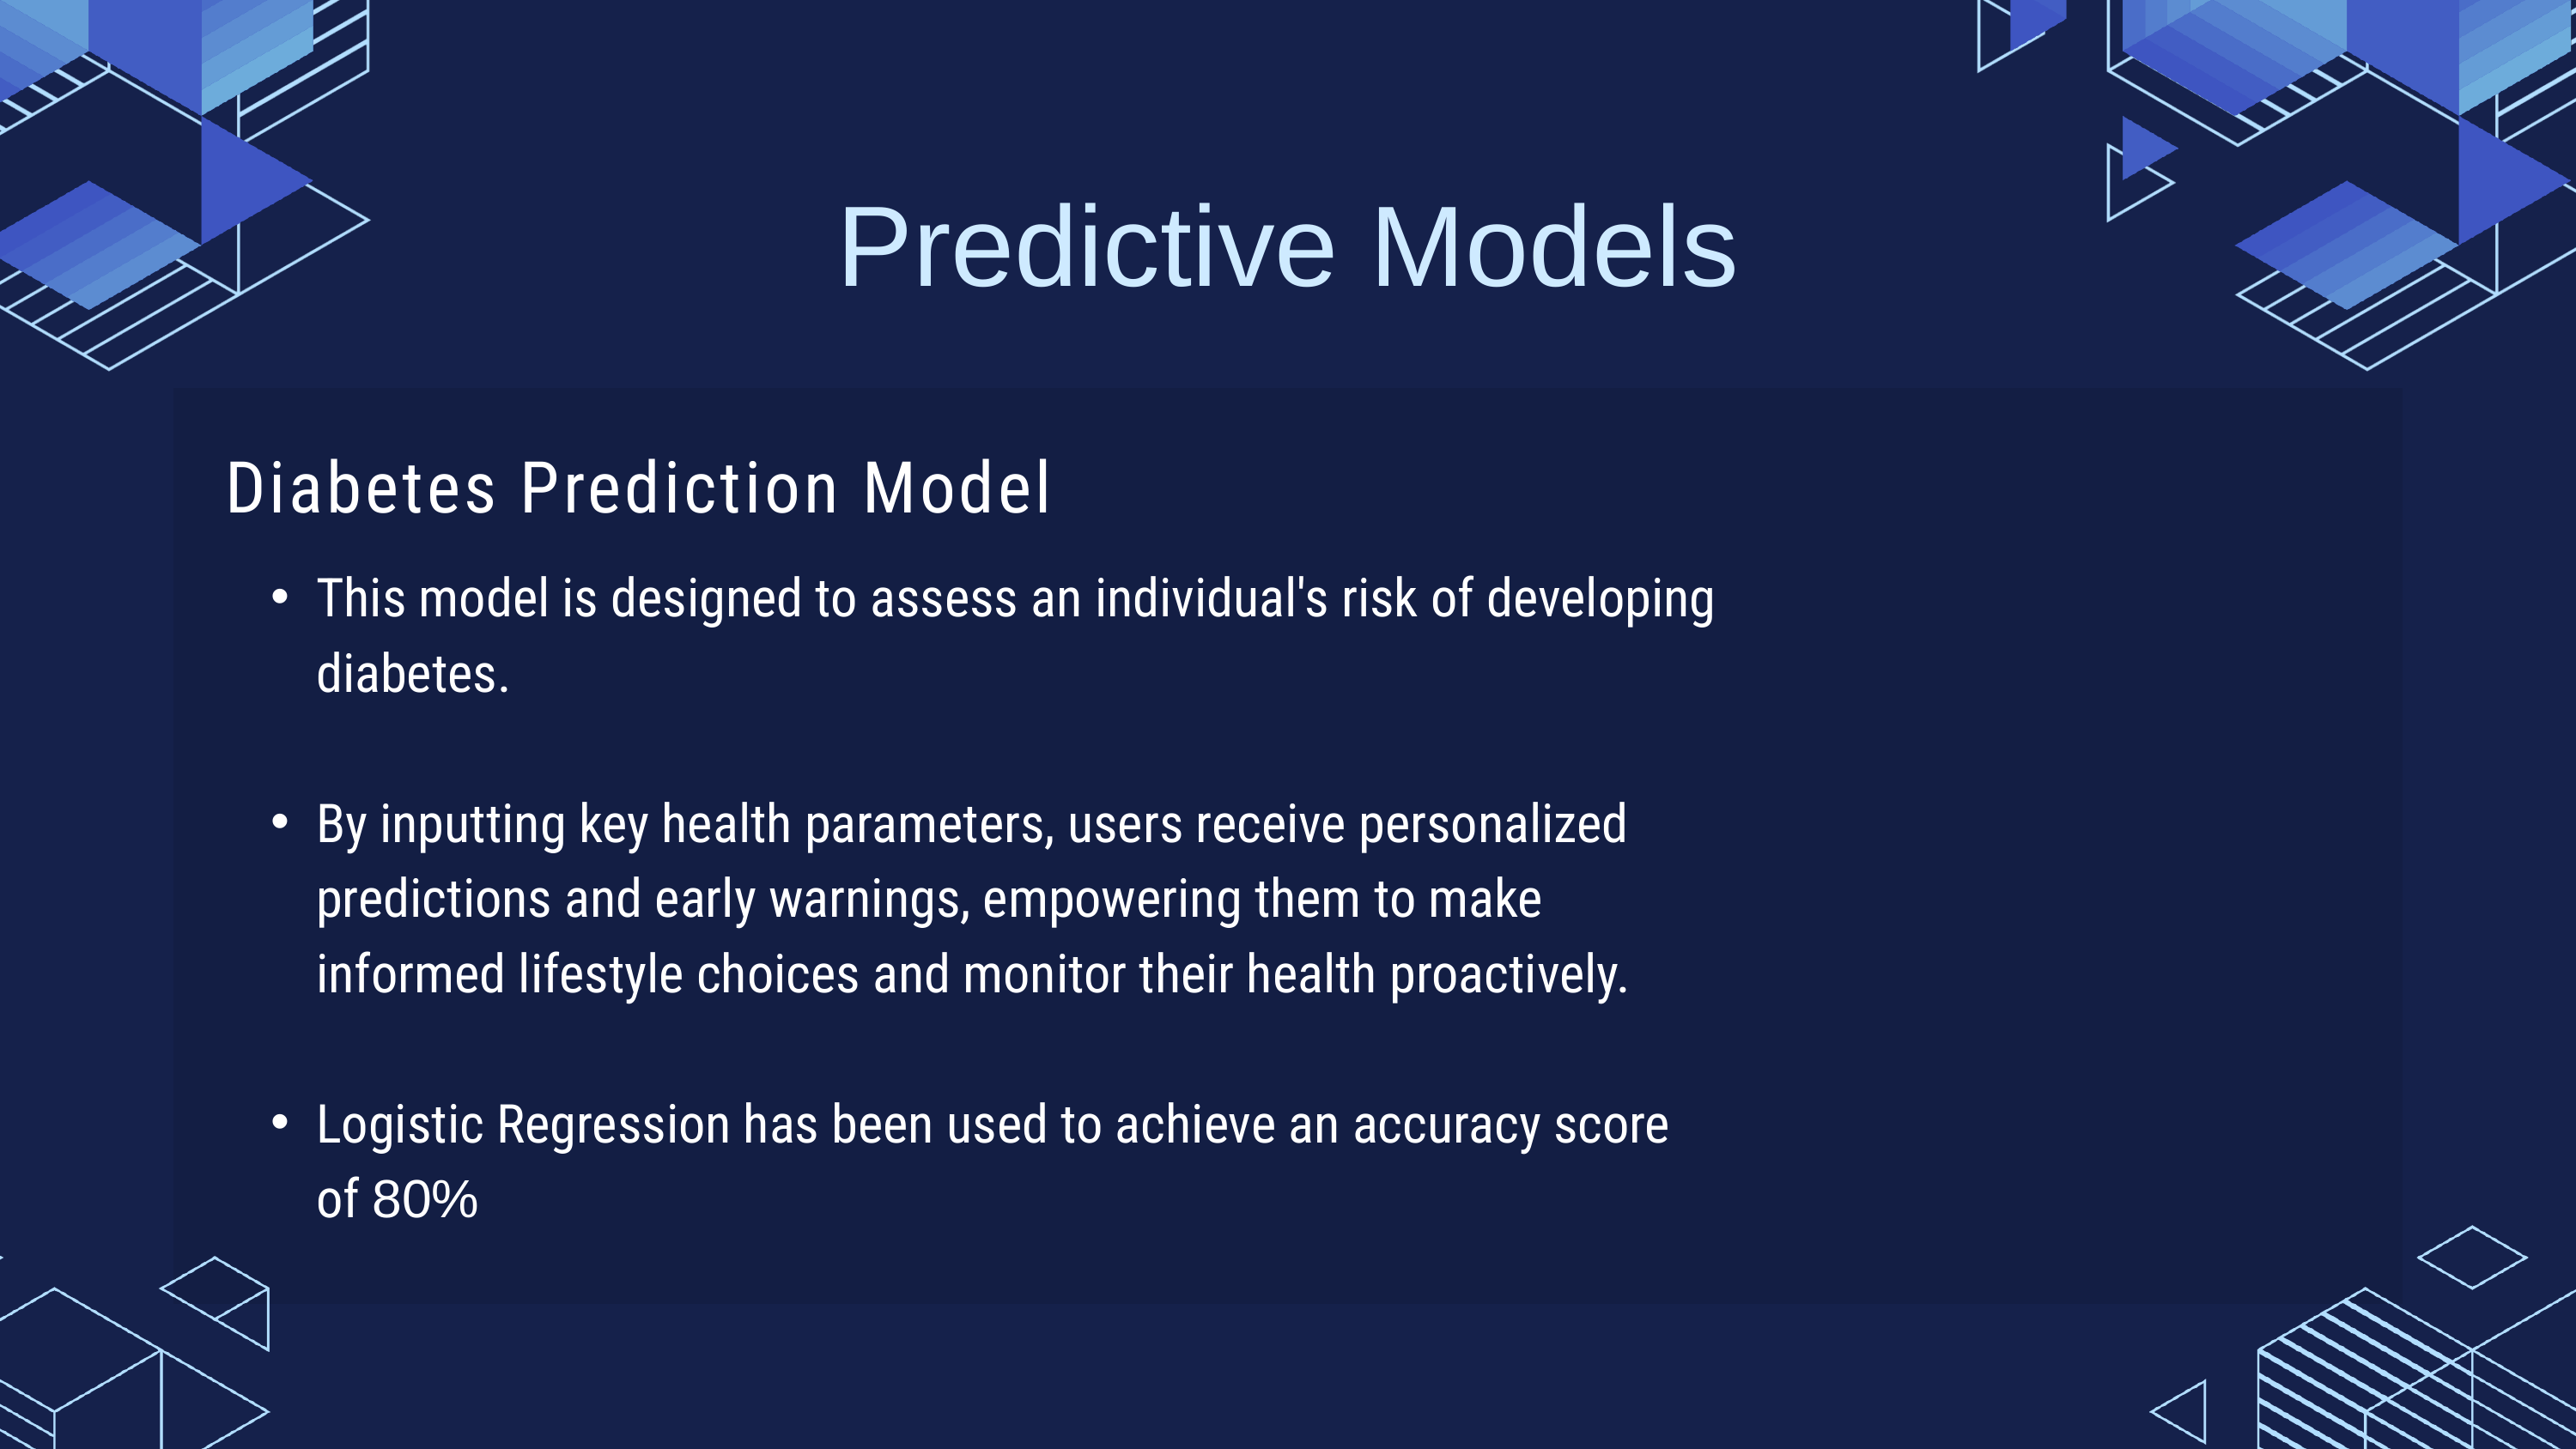

Predictive Models

Diabetes Prediction Model
This model is designed to assess an individual's risk of developing diabetes.

By inputting key health parameters, users receive personalized predictions and early warnings, empowering them to make informed lifestyle choices and monitor their health proactively.

Logistic Regression has been used to achieve an accuracy score of 80%